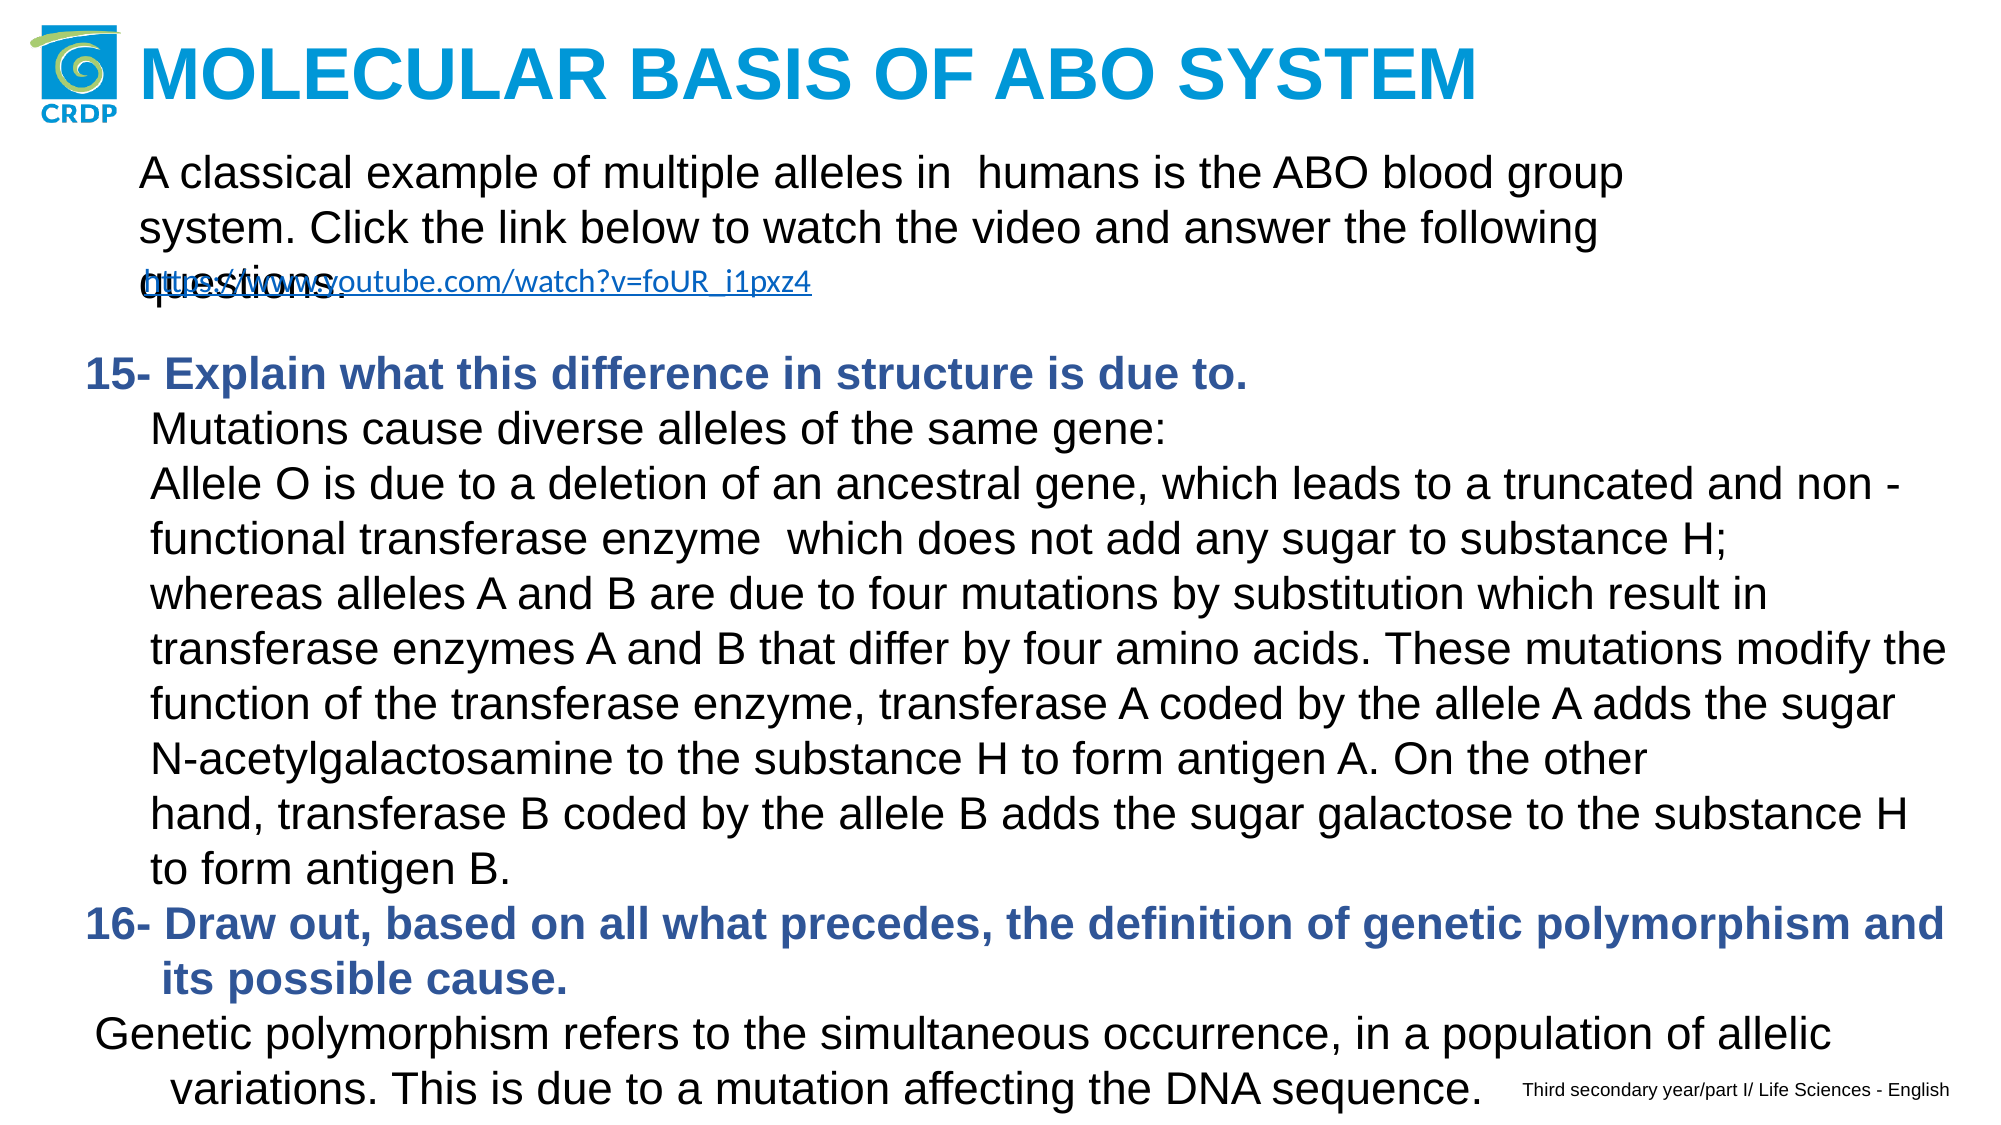

Molecular basis of ABO system
A classical example of multiple alleles in  humans is the ABO blood group system. Click the link below to watch the video and answer the following questions.
https://www.youtube.com/watch?v=foUR_i1pxz4
15- Explain what this difference in structure is due to.
Mutations cause diverse alleles of the same gene:
Allele O is due to a deletion of an ancestral gene, which leads to a truncated and non -functional transferase enzyme  which does not add any sugar to substance H;
whereas alleles A and B are due to four mutations by substitution which result in transferase enzymes A and B that differ by four amino acids. These mutations modify the function of the transferase enzyme, transferase A coded by the allele A adds the sugar N-acetylgalactosamine to the substance H to form antigen A. On the other hand, transferase B coded by the allele B adds the sugar galactose to the substance H to form antigen B.
16- Draw out, based on all what precedes, the definition of genetic polymorphism and its possible cause.
Genetic polymorphism refers to the simultaneous occurrence, in a population of allelic variations. This is due to a mutation affecting the DNA sequence.
Third secondary year/part I/ Life Sciences - English